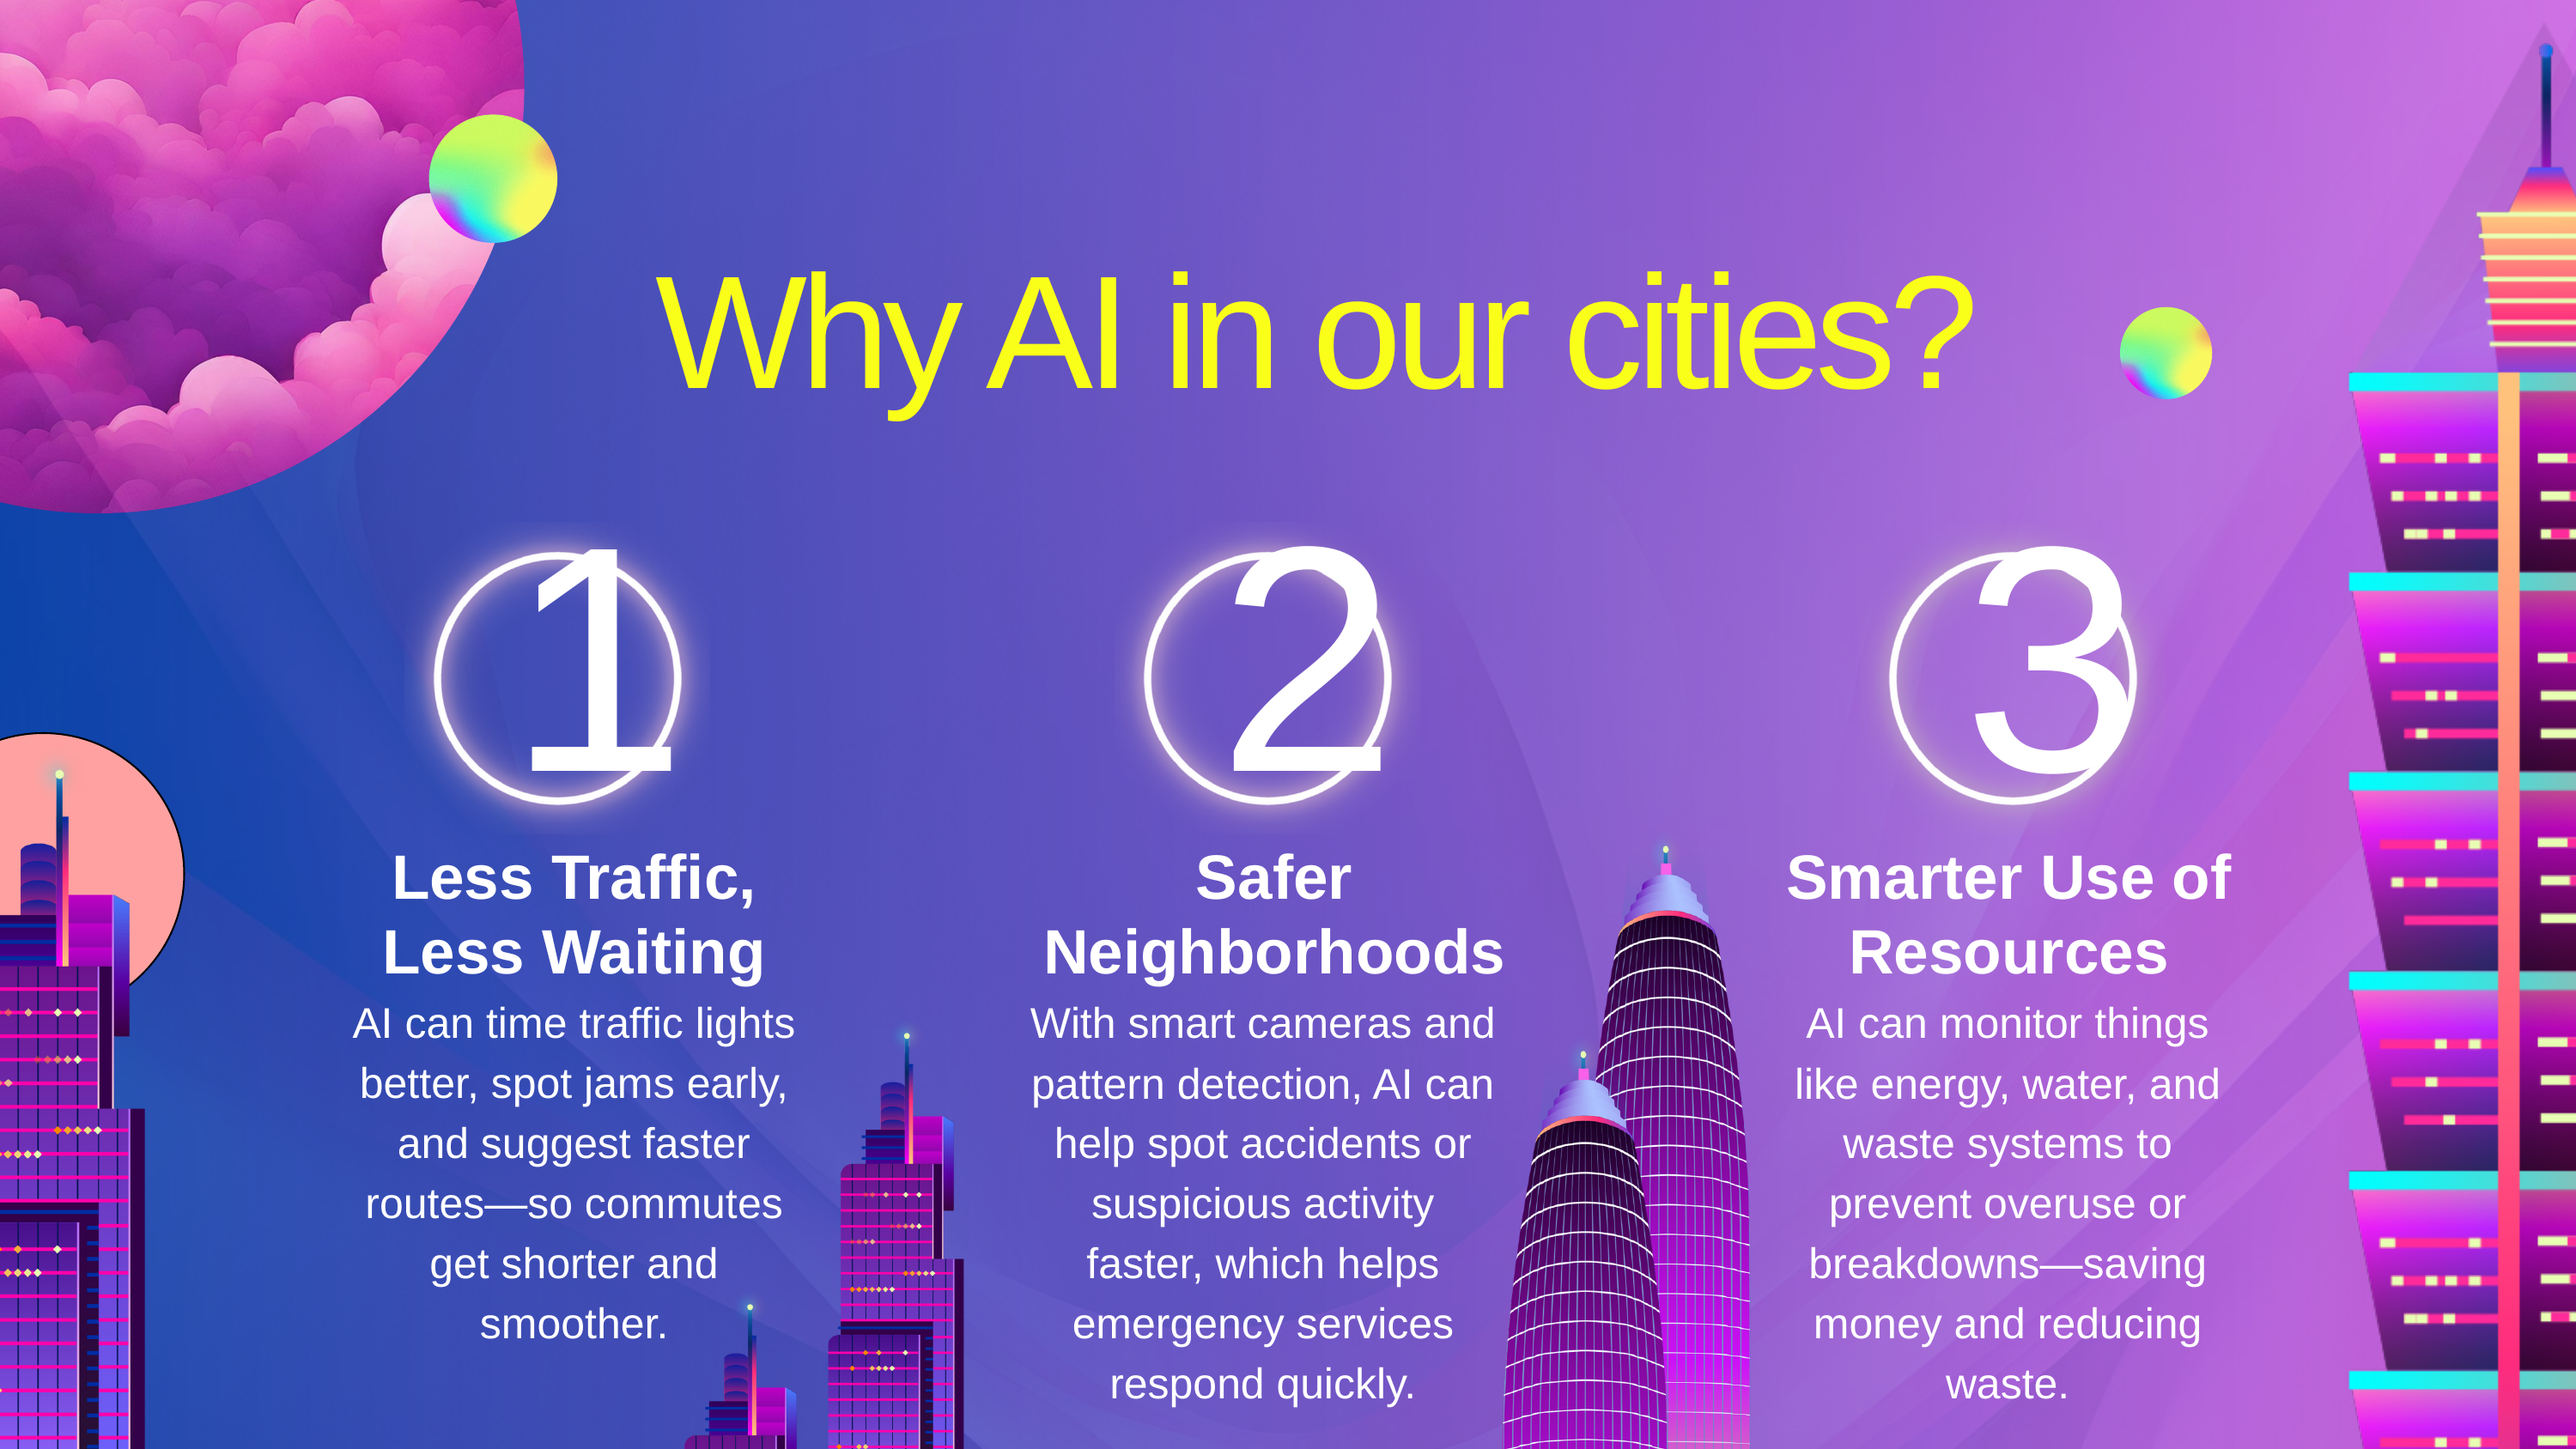

Why AI in our cities?

1

2

3

Less Traffic, Less Waiting
AI can time traffic lights better, spot jams early, and suggest faster routes—so commutes get shorter and smoother.
Safer Neighborhoods
With smart cameras and pattern detection, AI can help spot accidents or suspicious activity faster, which helps emergency services respond quickly.
Smarter Use of Resources
AI can monitor things like energy, water, and waste systems to prevent overuse or breakdowns—saving money and reducing waste.